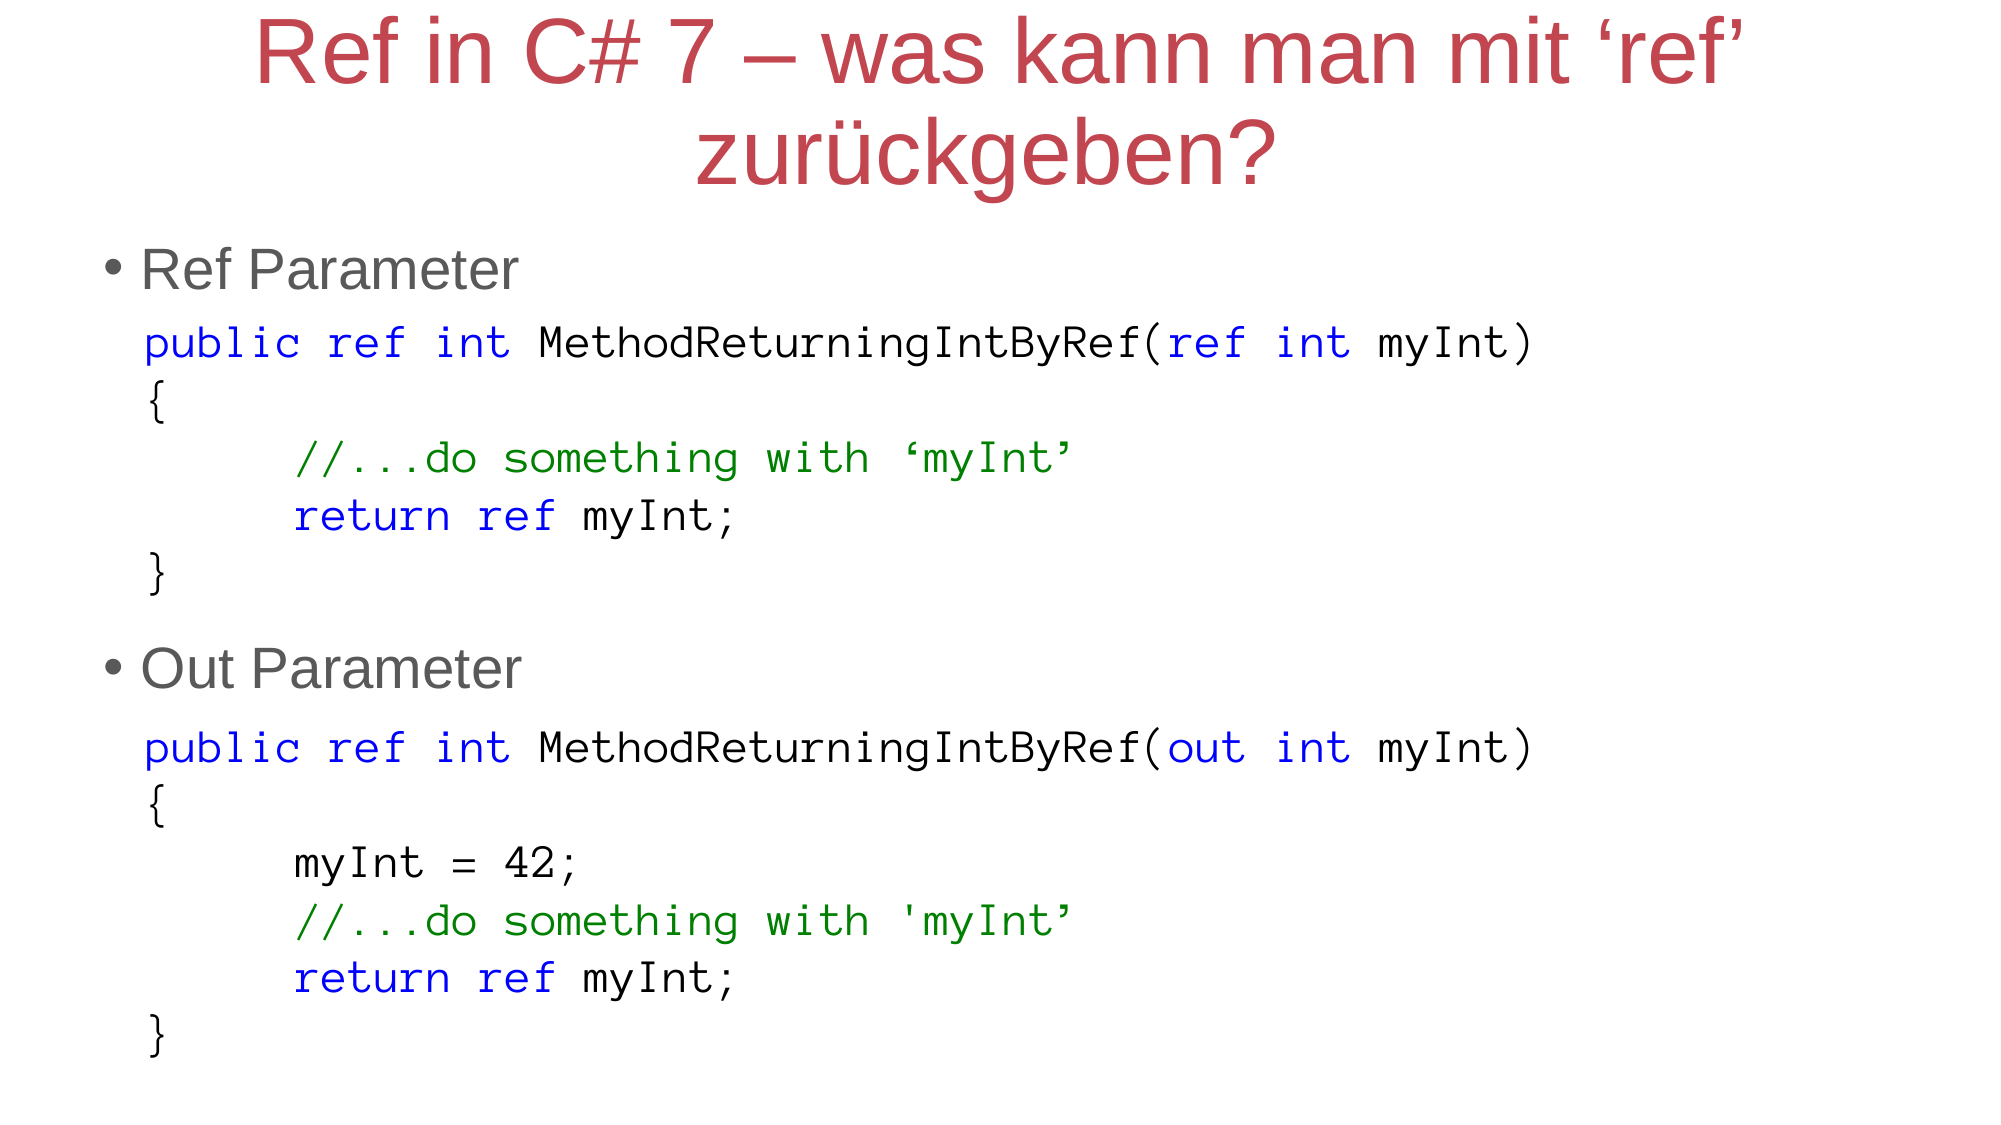

# Ref in C# 7 – was kann man mit ‘ref’ zurückgeben?
Ref Parameter
public ref int MethodReturningIntByRef(ref int myInt)
{
	//...do something with ‘myInt’
	return ref myInt;
}
Out Parameter
public ref int MethodReturningIntByRef(out int myInt)
{
	myInt = 42;
	//...do something with 'myInt’
	return ref myInt;
}